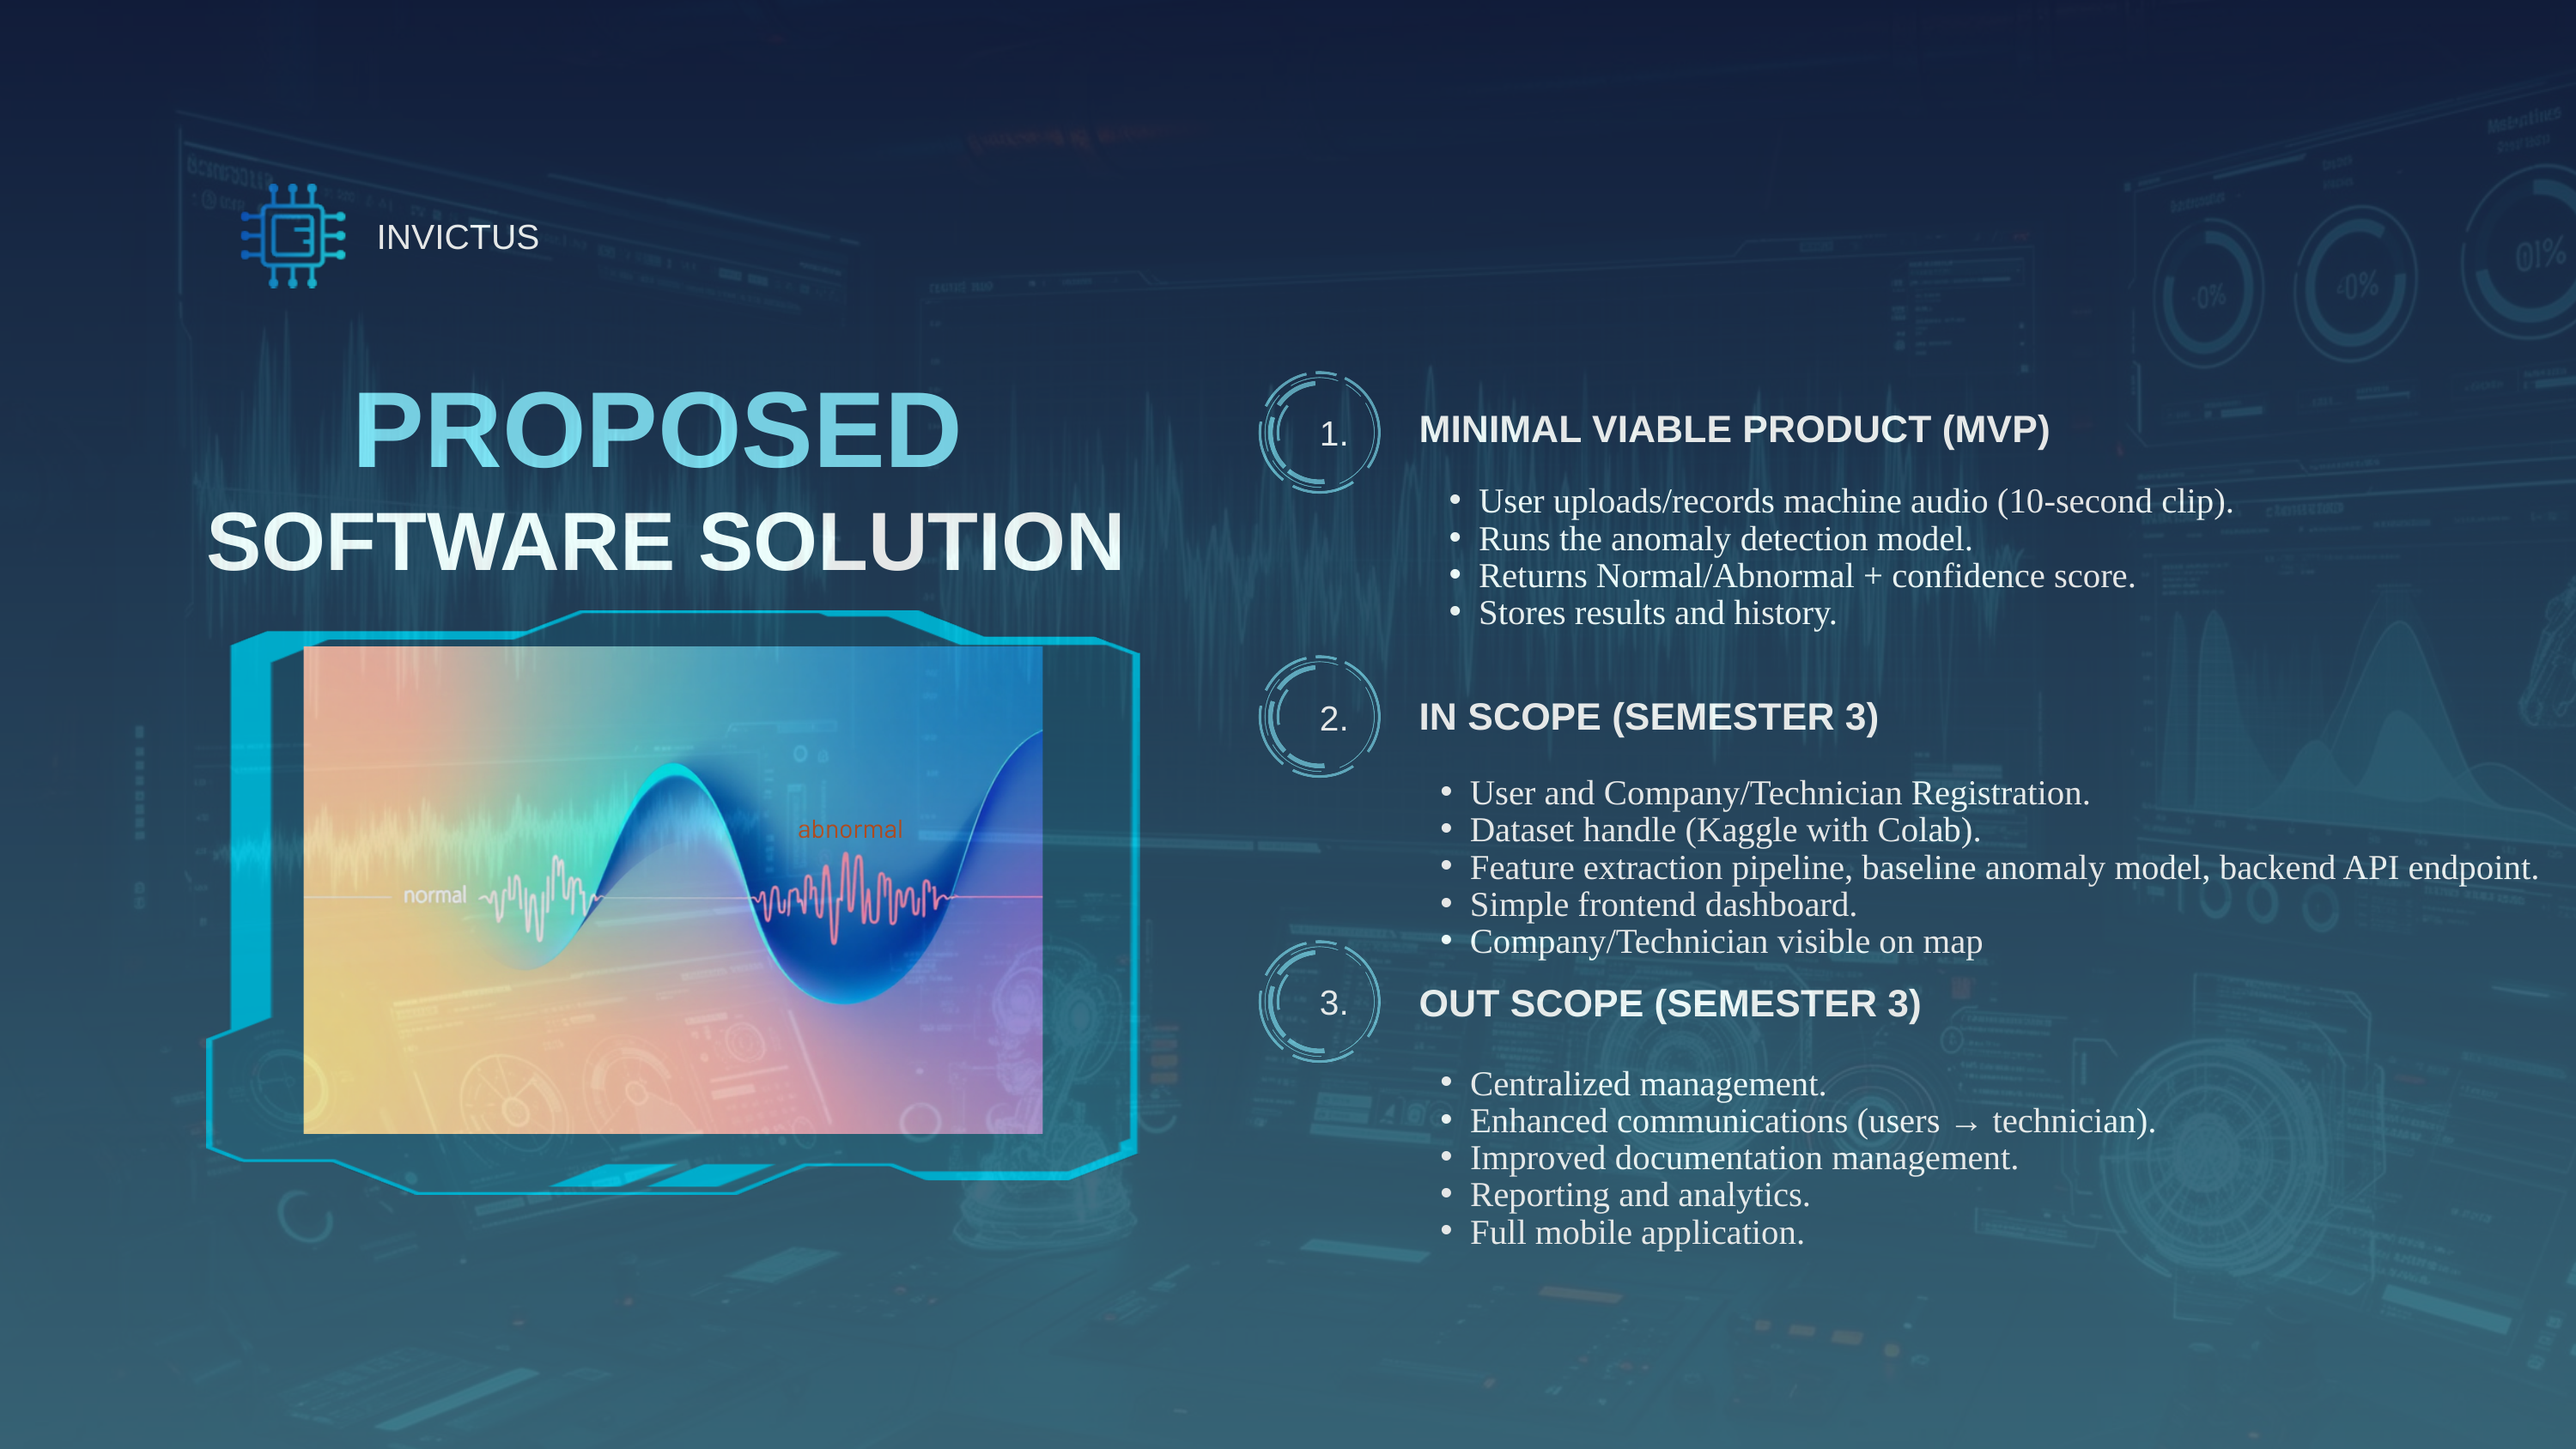

INVICTUS

PROPOSED
MINIMAL VIABLE PRODUCT (MVP)
1.

User uploads/records machine audio (10-second clip).
Runs the anomaly detection model.
Returns Normal/Abnormal + confidence score.
Stores results and history.

SOFTWARE SOLUTION

IN SCOPE (SEMESTER 3)
2.
User and Company/Technician Registration.
Dataset handle (Kaggle with Colab).
Feature extraction pipeline, baseline anomaly model, backend API endpoint.
Simple frontend dashboard.
Company/Technician visible on map

abnormal

OUT SCOPE (SEMESTER 3)
3.
Centralized management.
Enhanced communications (users → technician).
Improved documentation management.
Reporting and analytics.
Full mobile application.